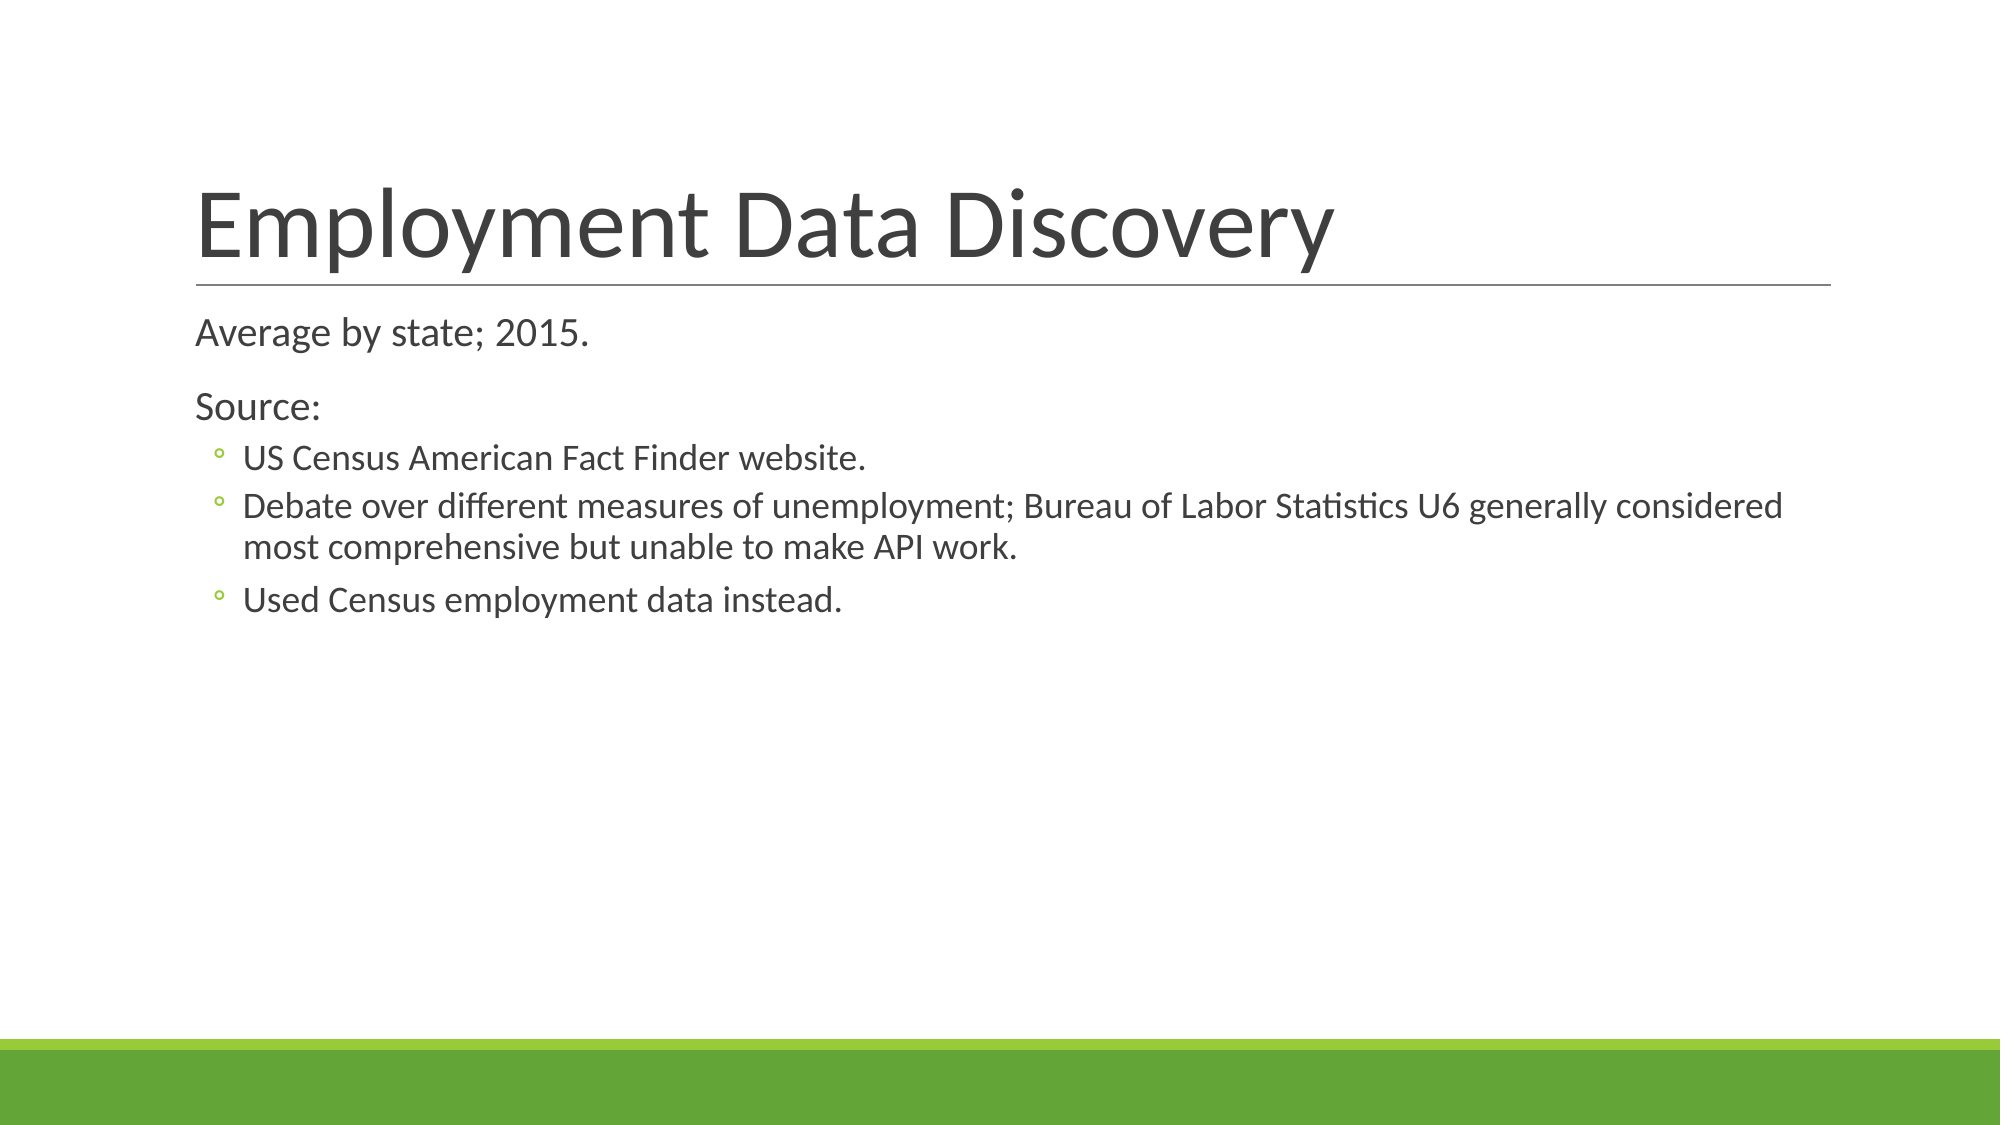

# Employment Data Discovery
Average by state; 2015.
Source:
US Census American Fact Finder website.
Debate over different measures of unemployment; Bureau of Labor Statistics U6 generally considered most comprehensive but unable to make API work.
Used Census employment data instead.